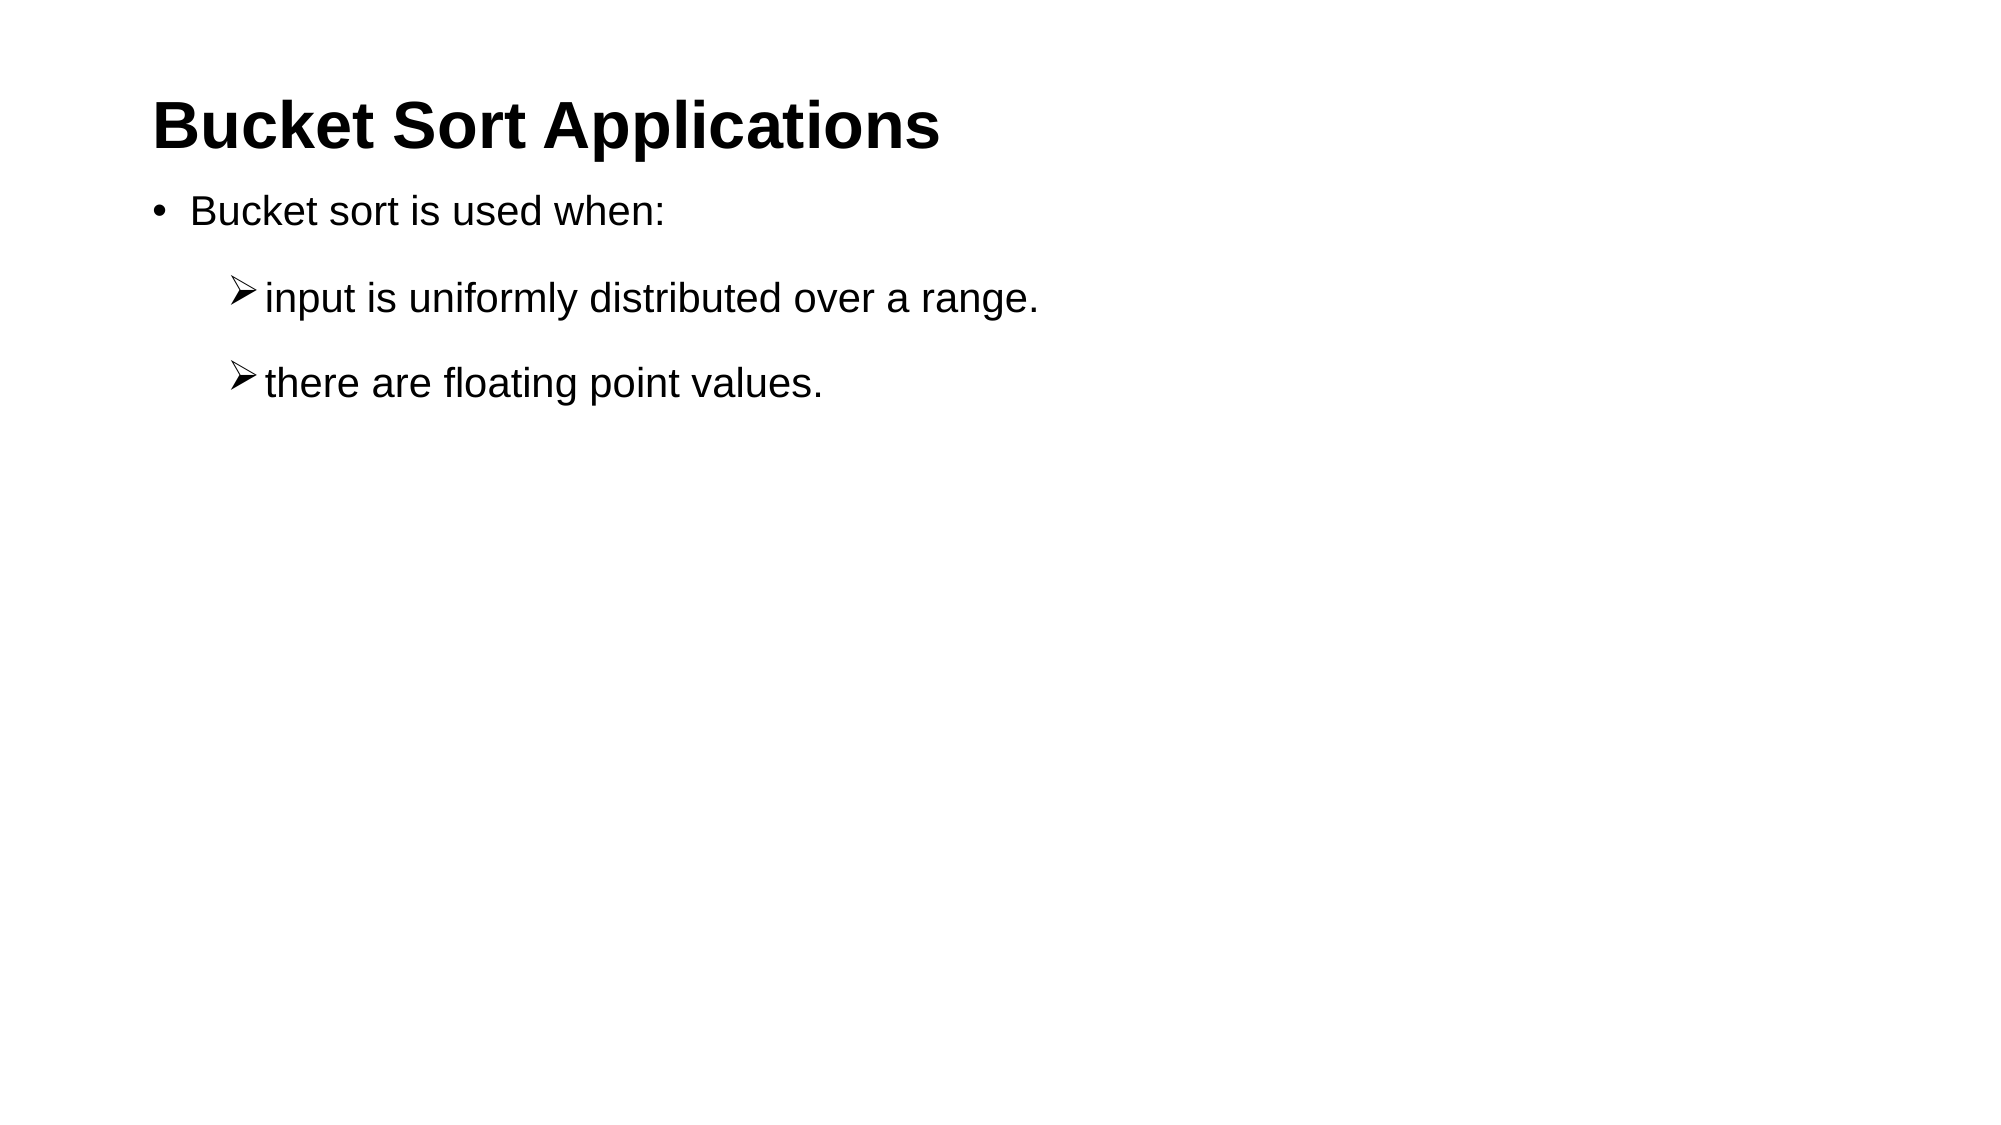

# Bucket Sort Applications
Bucket sort is used when:
input is uniformly distributed over a range.
there are floating point values.